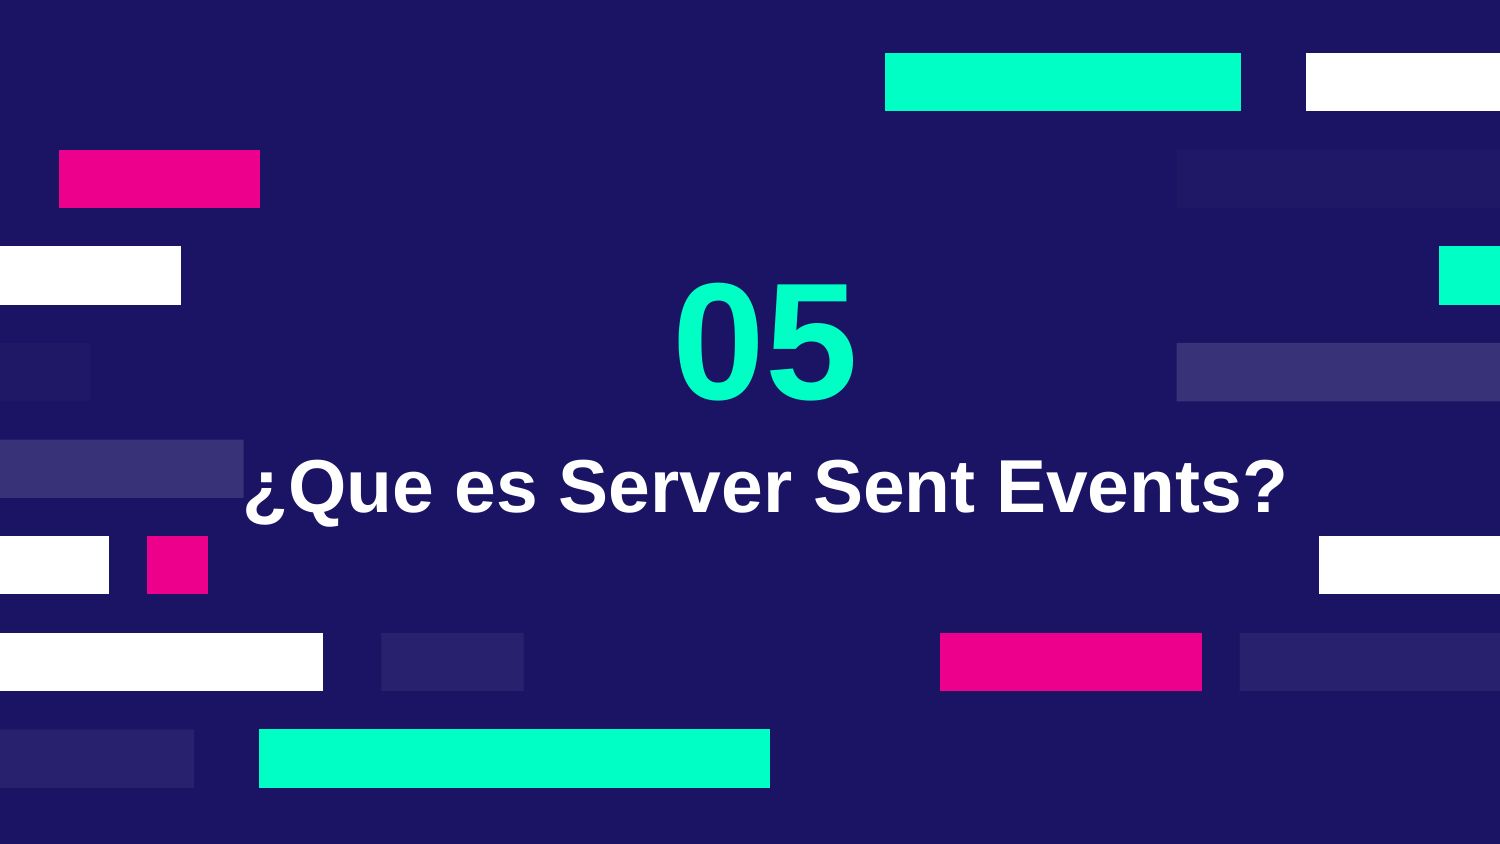

05
# ¿Que es Server Sent Events?